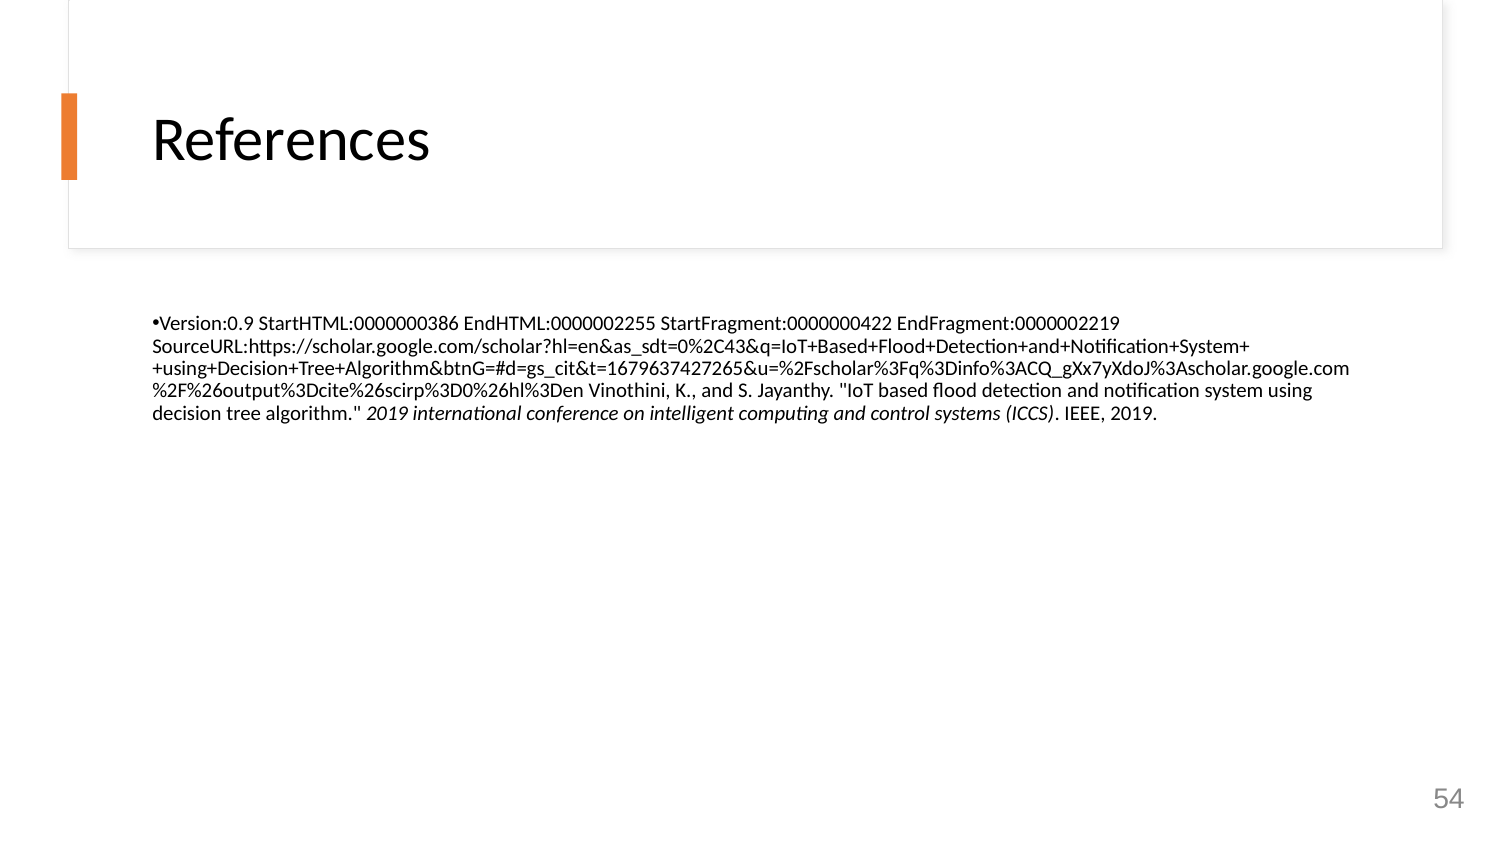

# References

Version:0.9 StartHTML:0000000386 EndHTML:0000002255 StartFragment:0000000422 EndFragment:0000002219 SourceURL:https://scholar.google.com/scholar?hl=en&as_sdt=0%2C43&q=IoT+Based+Flood+Detection+and+Notification+System++using+Decision+Tree+Algorithm&btnG=#d=gs_cit&t=1679637427265&u=%2Fscholar%3Fq%3Dinfo%3ACQ_gXx7yXdoJ%3Ascholar.google.com%2F%26output%3Dcite%26scirp%3D0%26hl%3Den Vinothini, K., and S. Jayanthy. "IoT based flood detection and notification system using decision tree algorithm." 2019 international conference on intelligent computing and control systems (ICCS). IEEE, 2019.

54